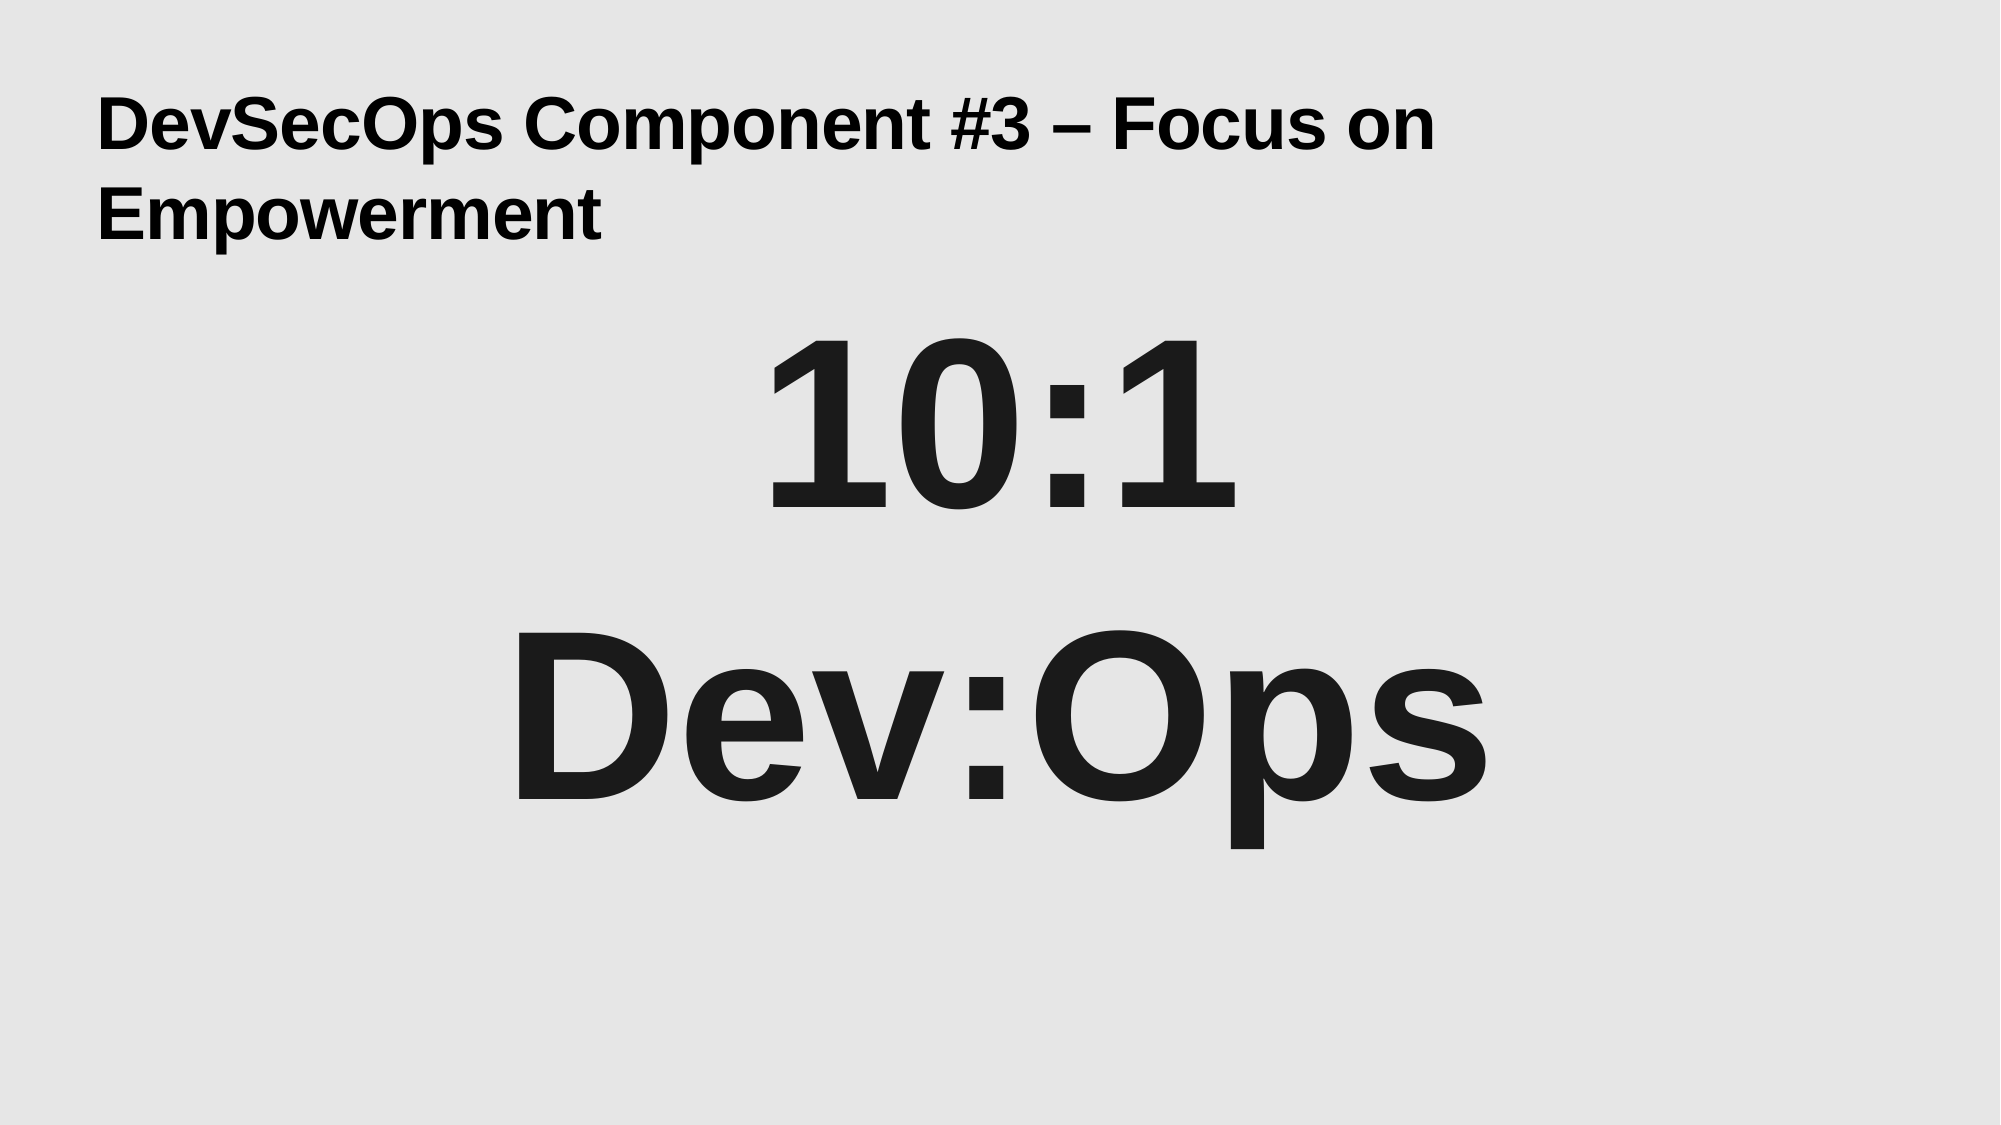

# DevSecOps Component #3 – Focus on Empowerment
10:1
Dev:Ops